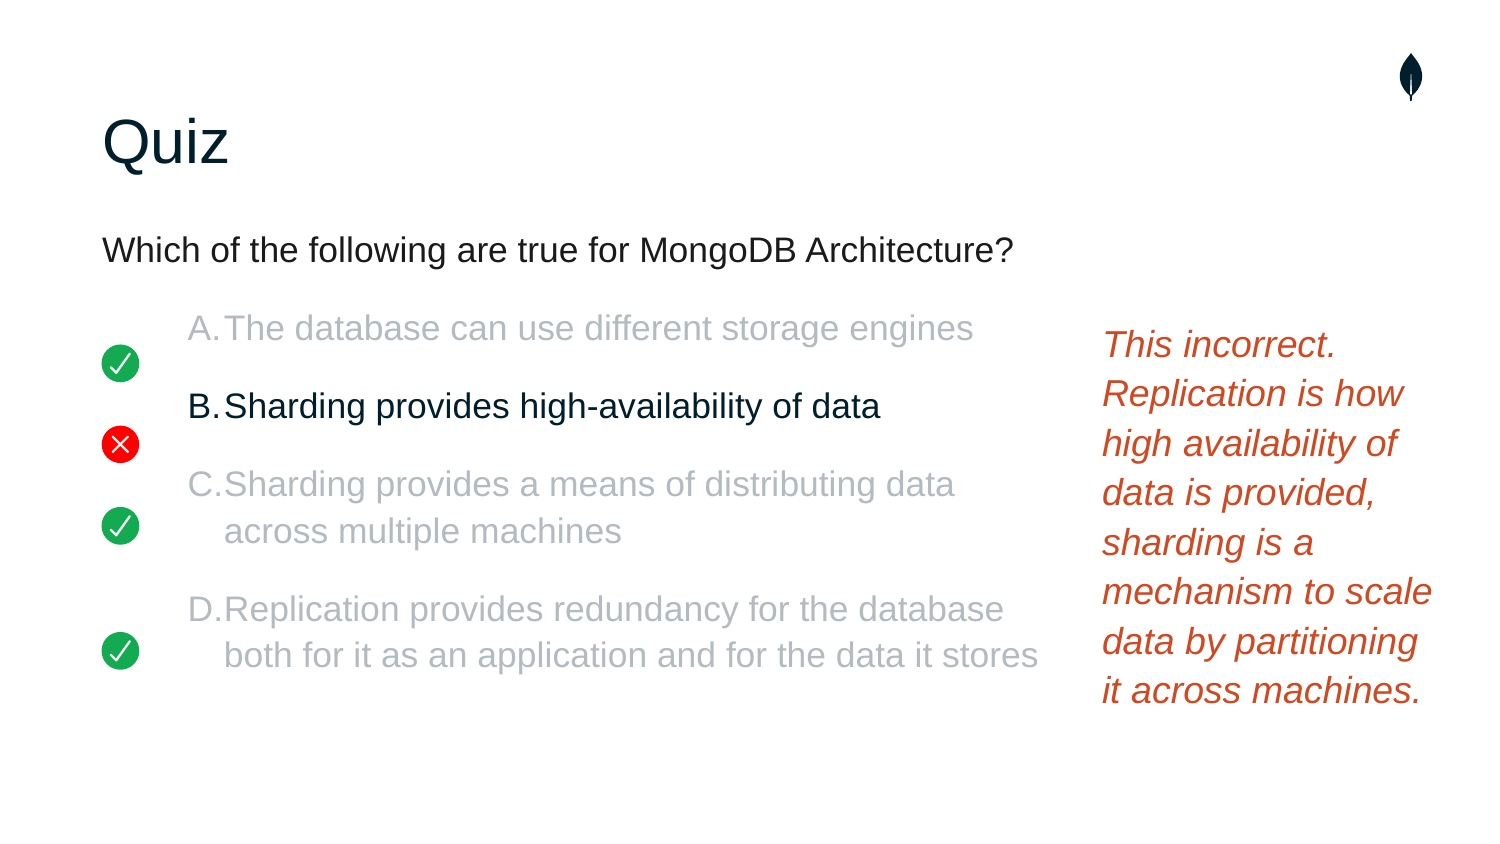

# Quiz
Which of the following are true for MongoDB Architecture?
The database can use different storage engines
Sharding provides high-availability of data
Sharding provides a means of distributing data across multiple machines
Replication provides redundancy for the database both for it as an application and for the data it stores
This incorrect. Replication is how high availability of data is provided, sharding is a mechanism to scale data by partitioning it across machines.